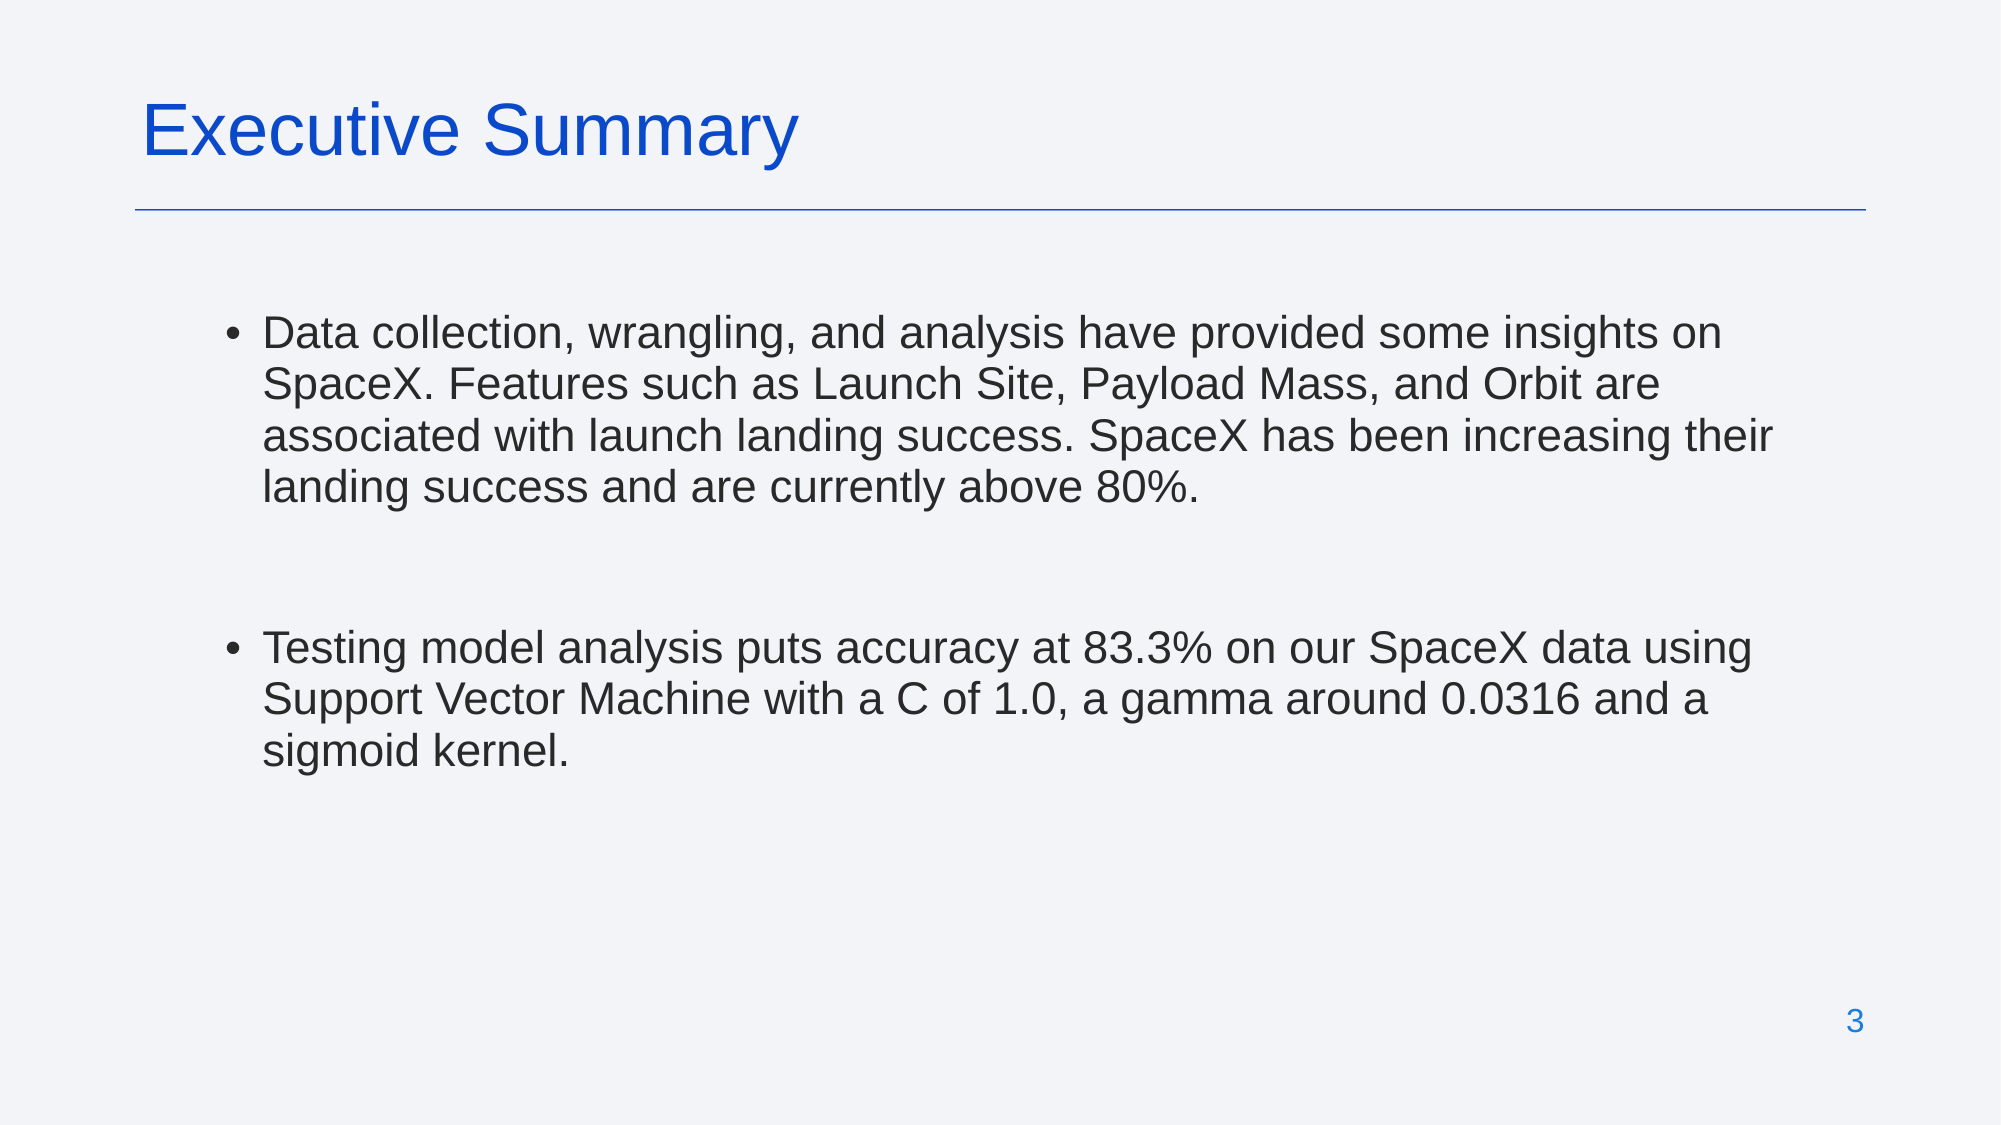

Executive Summary
Data collection, wrangling, and analysis have provided some insights on SpaceX. Features such as Launch Site, Payload Mass, and Orbit are associated with launch landing success. SpaceX has been increasing their landing success and are currently above 80%.

Testing model analysis puts accuracy at 83.3% on our SpaceX data using Support Vector Machine with a C of 1.0, a gamma around 0.0316 and a sigmoid kernel.
3